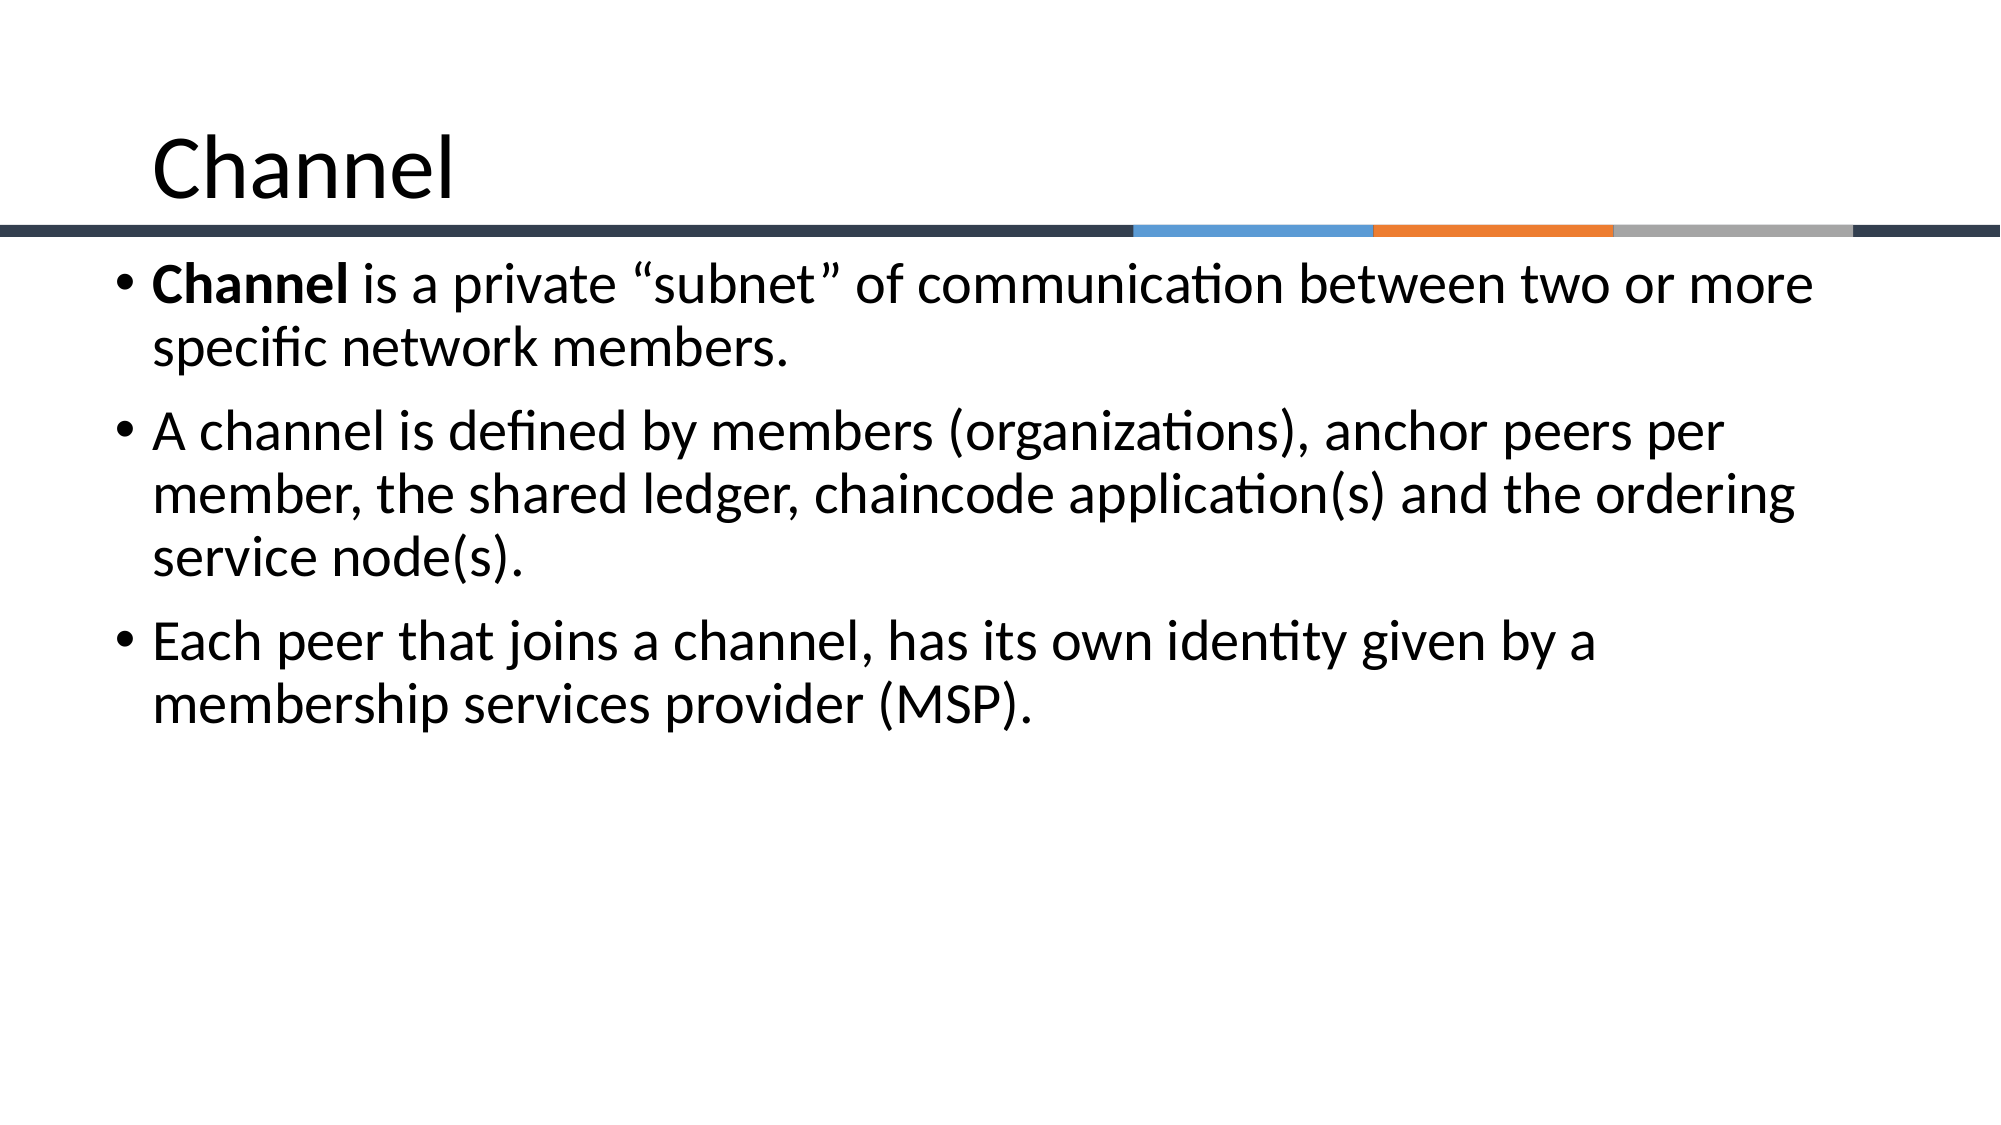

# Channel
Channel is a private “subnet” of communication between two or more specific network members.
A channel is defined by members (organizations), anchor peers per member, the shared ledger, chaincode application(s) and the ordering service node(s).
Each peer that joins a channel, has its own identity given by a membership services provider (MSP).